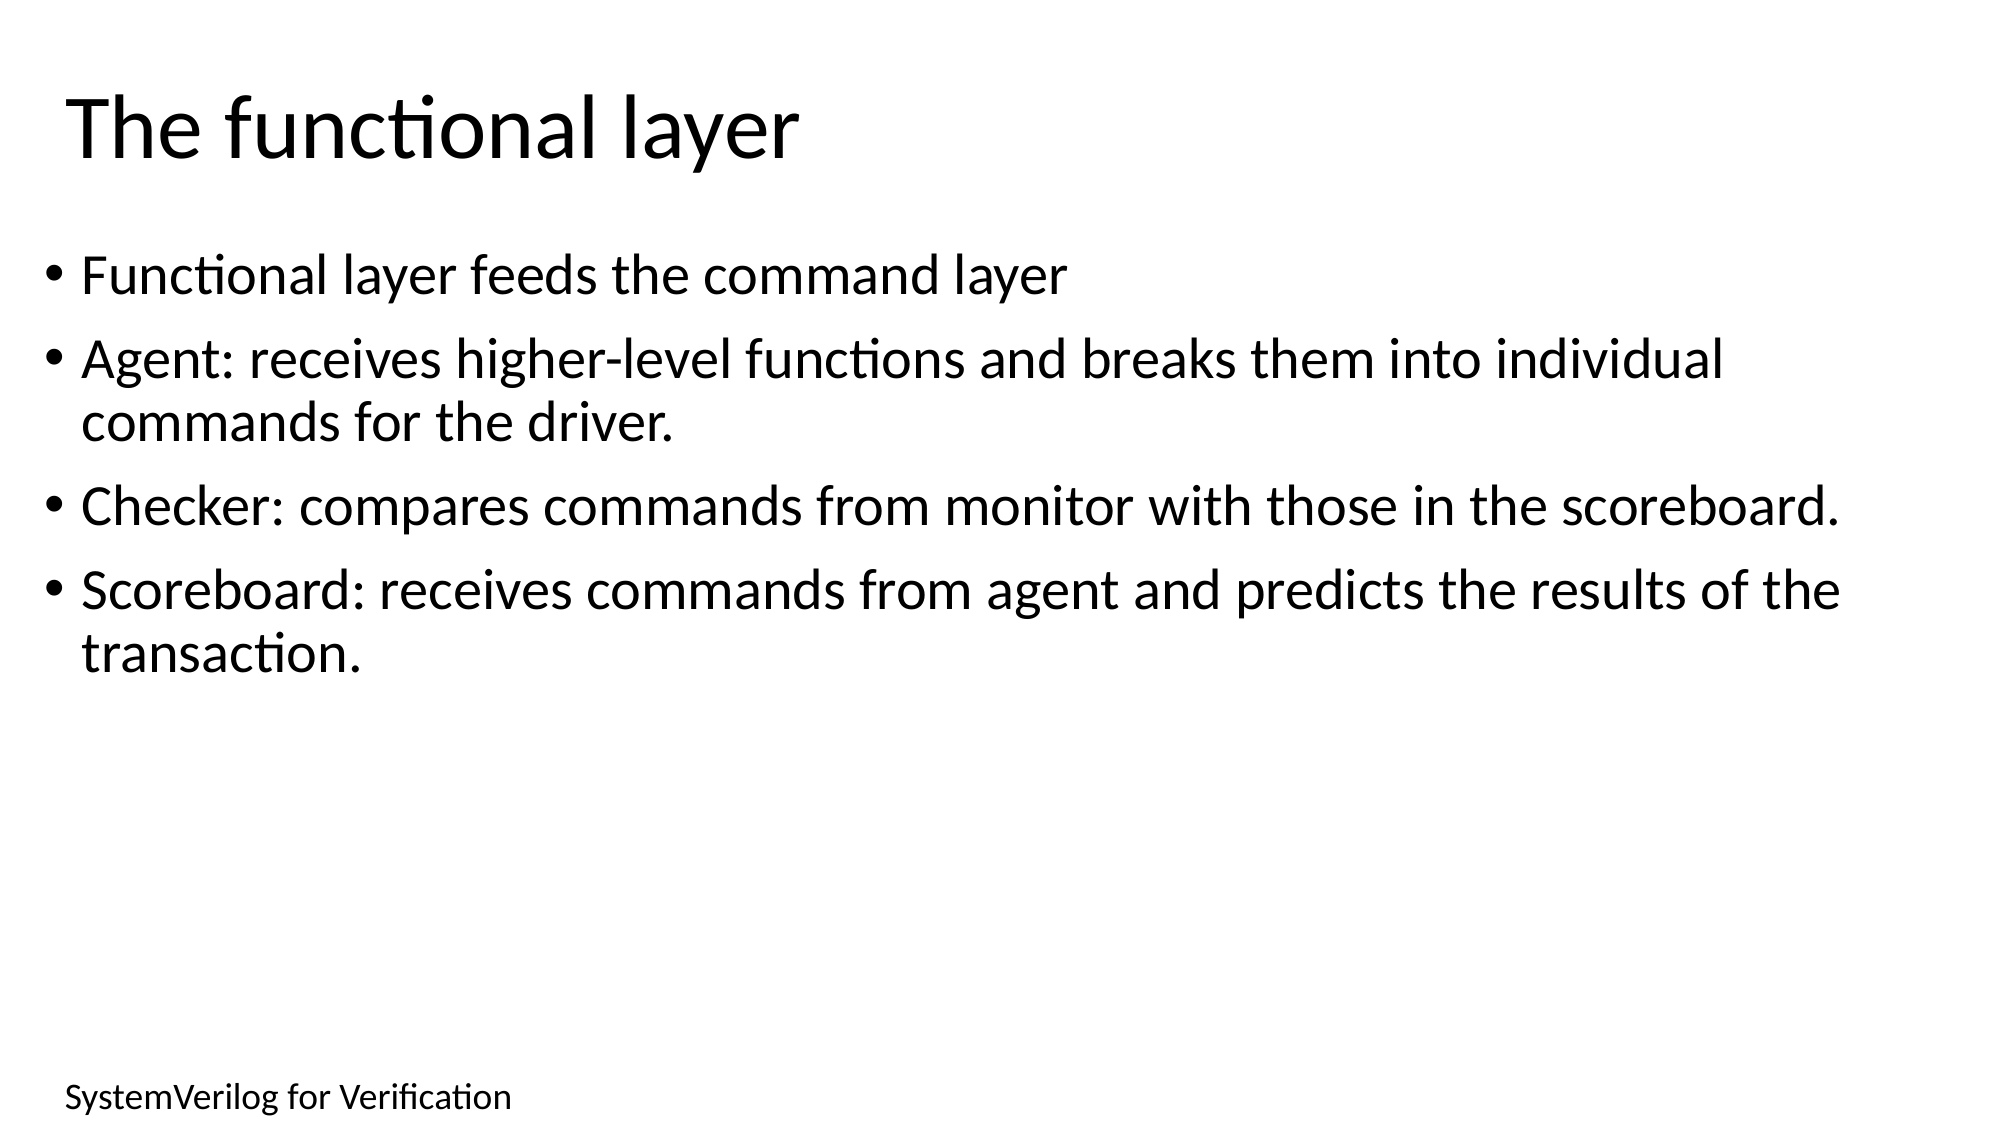

# The functional layer
Functional layer feeds the command layer
Agent: receives higher-level functions and breaks them into individual commands for the driver.
Checker: compares commands from monitor with those in the scoreboard.
Scoreboard: receives commands from agent and predicts the results of the transaction.

SystemVerilog for Verification